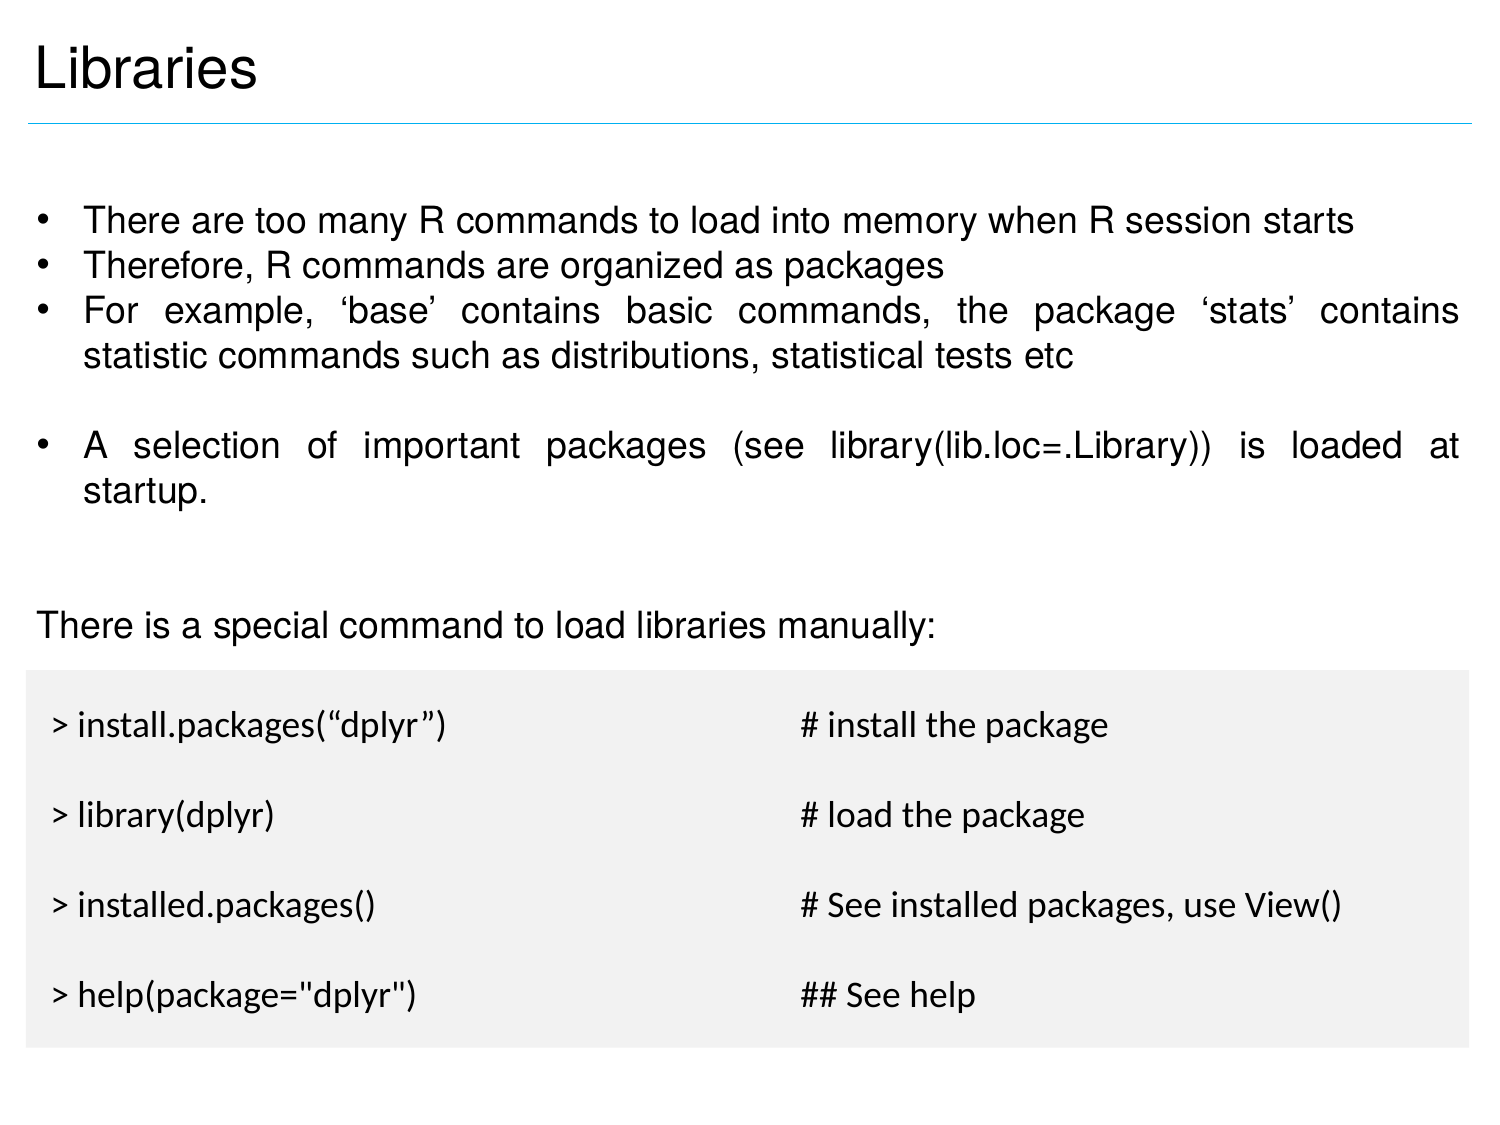

Libraries
There are too many R commands to load into memory when R session starts
Therefore, R commands are organized as packages
For example, ‘base’ contains basic commands, the package ‘stats’ contains statistic commands such as distributions, statistical tests etc

A selection of important packages (see library(lib.loc=.Library)) is loaded at startup.

There is a special command to load libraries manually:

> install.packages(“dplyr”) 			# install the package

> library(dplyr) 				# load the package

> installed.packages() 			# See installed packages, use View()

> help(package="dplyr") 			## See help